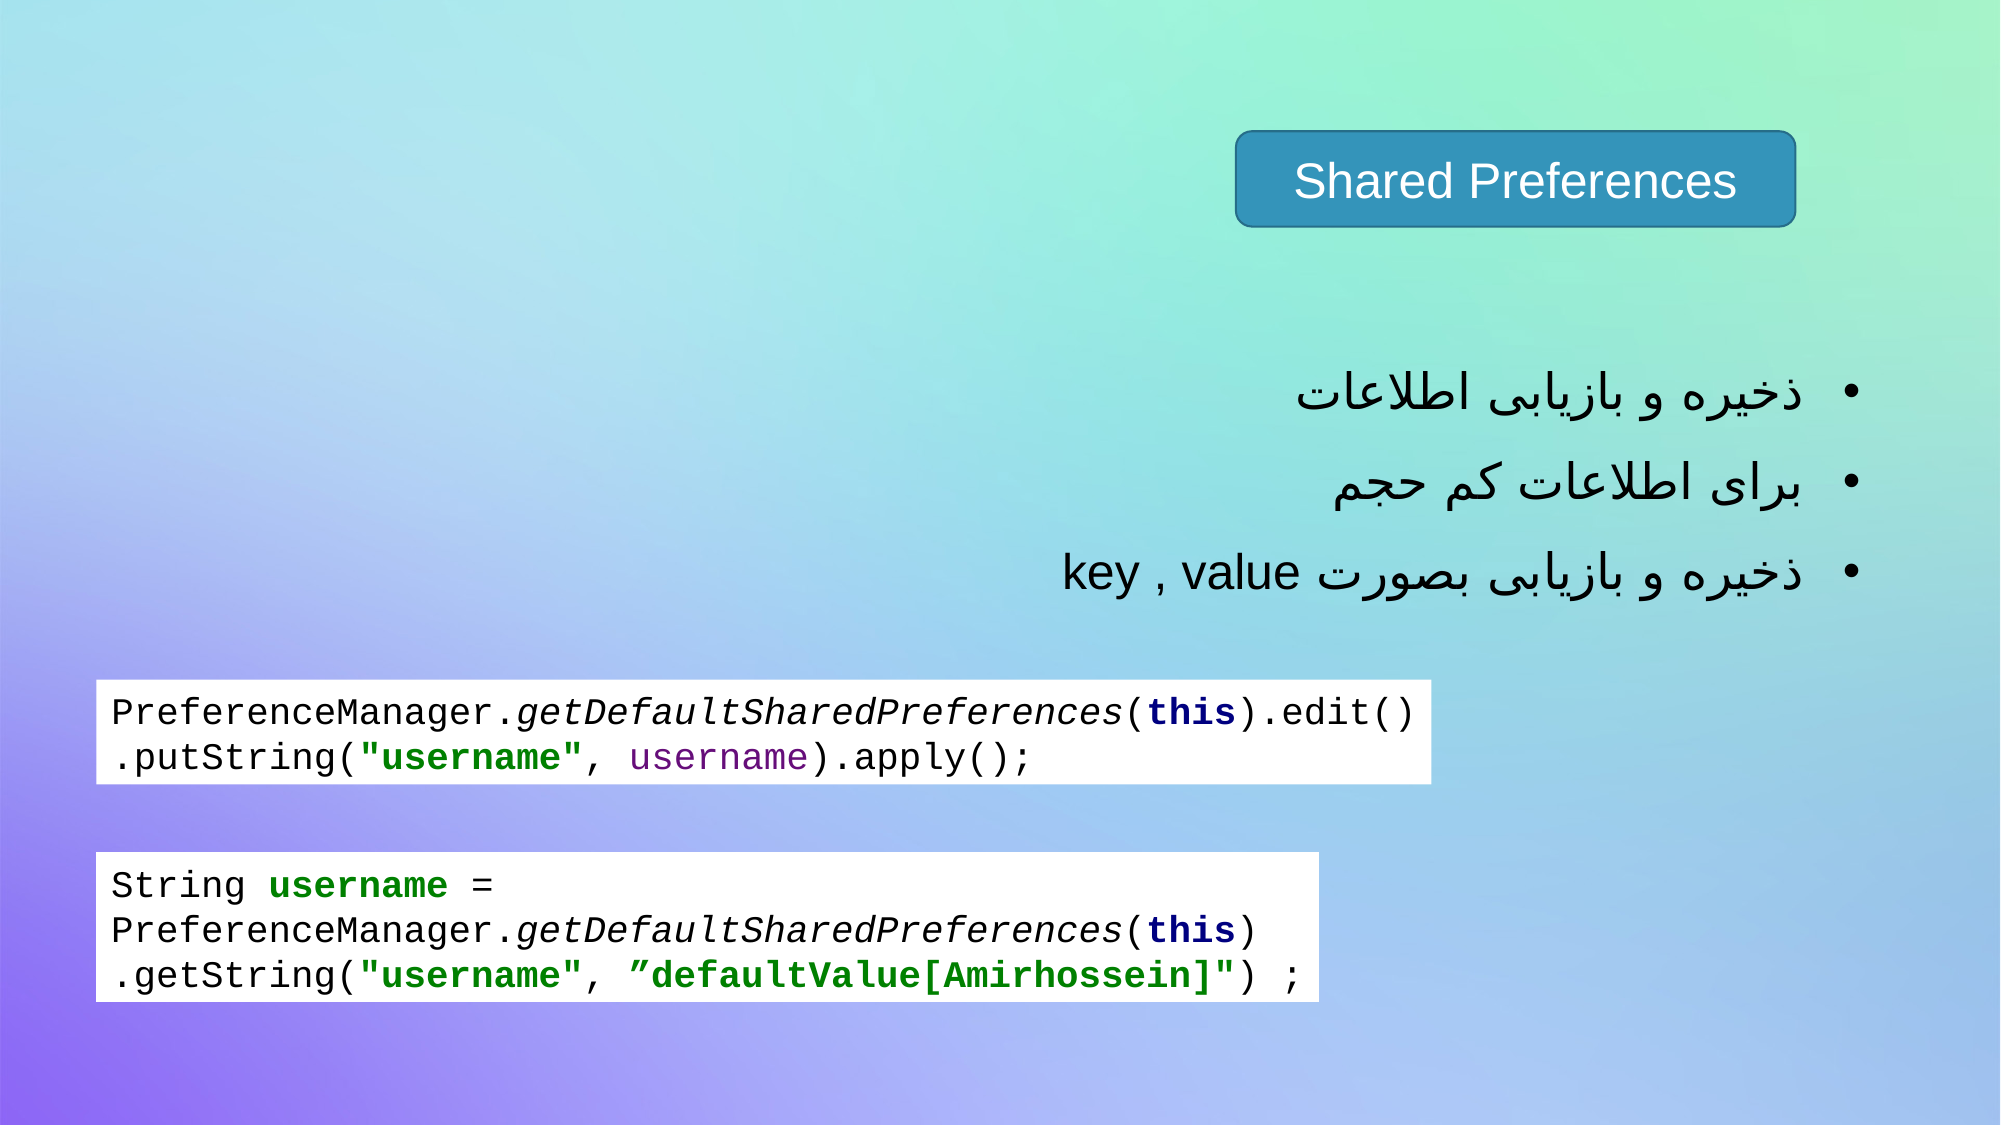

Shared Preferences
ذخیره و بازیابی اطلاعات
برای اطلاعات کم حجم
ذخیره و بازیابی بصورت key , value

PreferenceManager.getDefaultSharedPreferences(this).edit()
.putString("username", username).apply();
String username =
PreferenceManager.getDefaultSharedPreferences(this)
.getString("username", ”defaultValue[Amirhossein]") ;